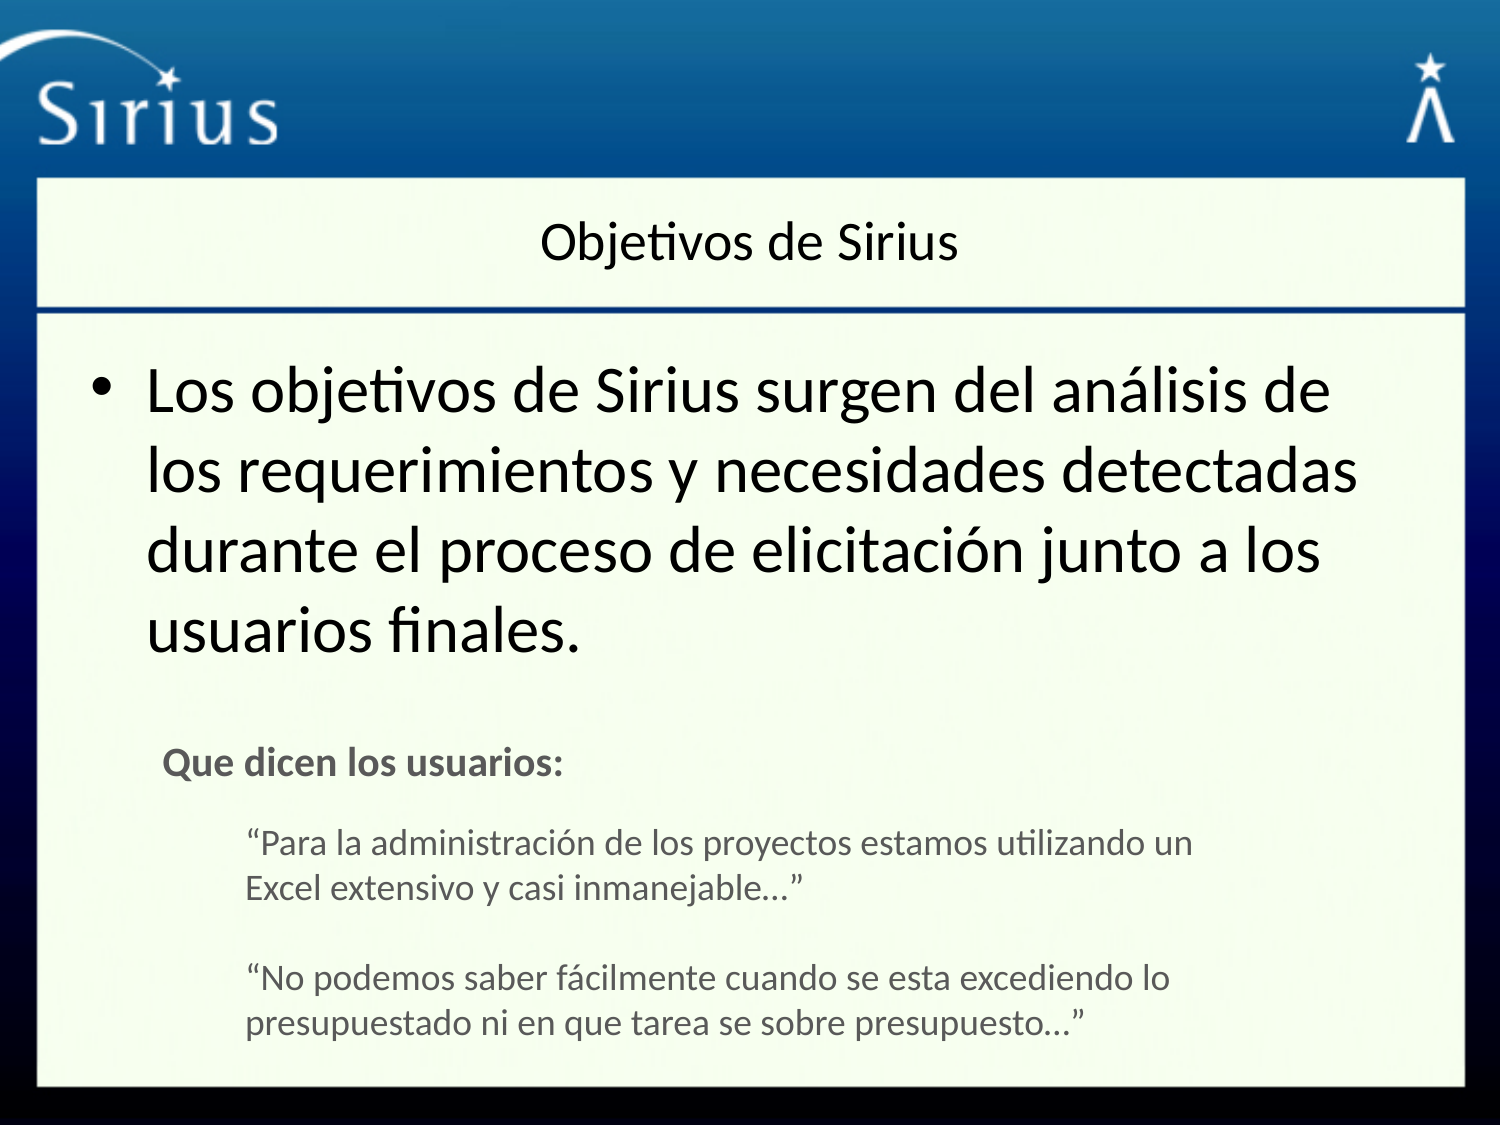

# Objetivos de Sirius
Los objetivos de Sirius surgen del análisis de los requerimientos y necesidades detectadas durante el proceso de elicitación junto a los usuarios finales.
Que dicen los usuarios:
“Para la administración de los proyectos estamos utilizando un  Excel extensivo y casi inmanejable…”

“No podemos saber fácilmente cuando se esta excediendo lo presupuestado ni en que tarea se sobre presupuesto…”